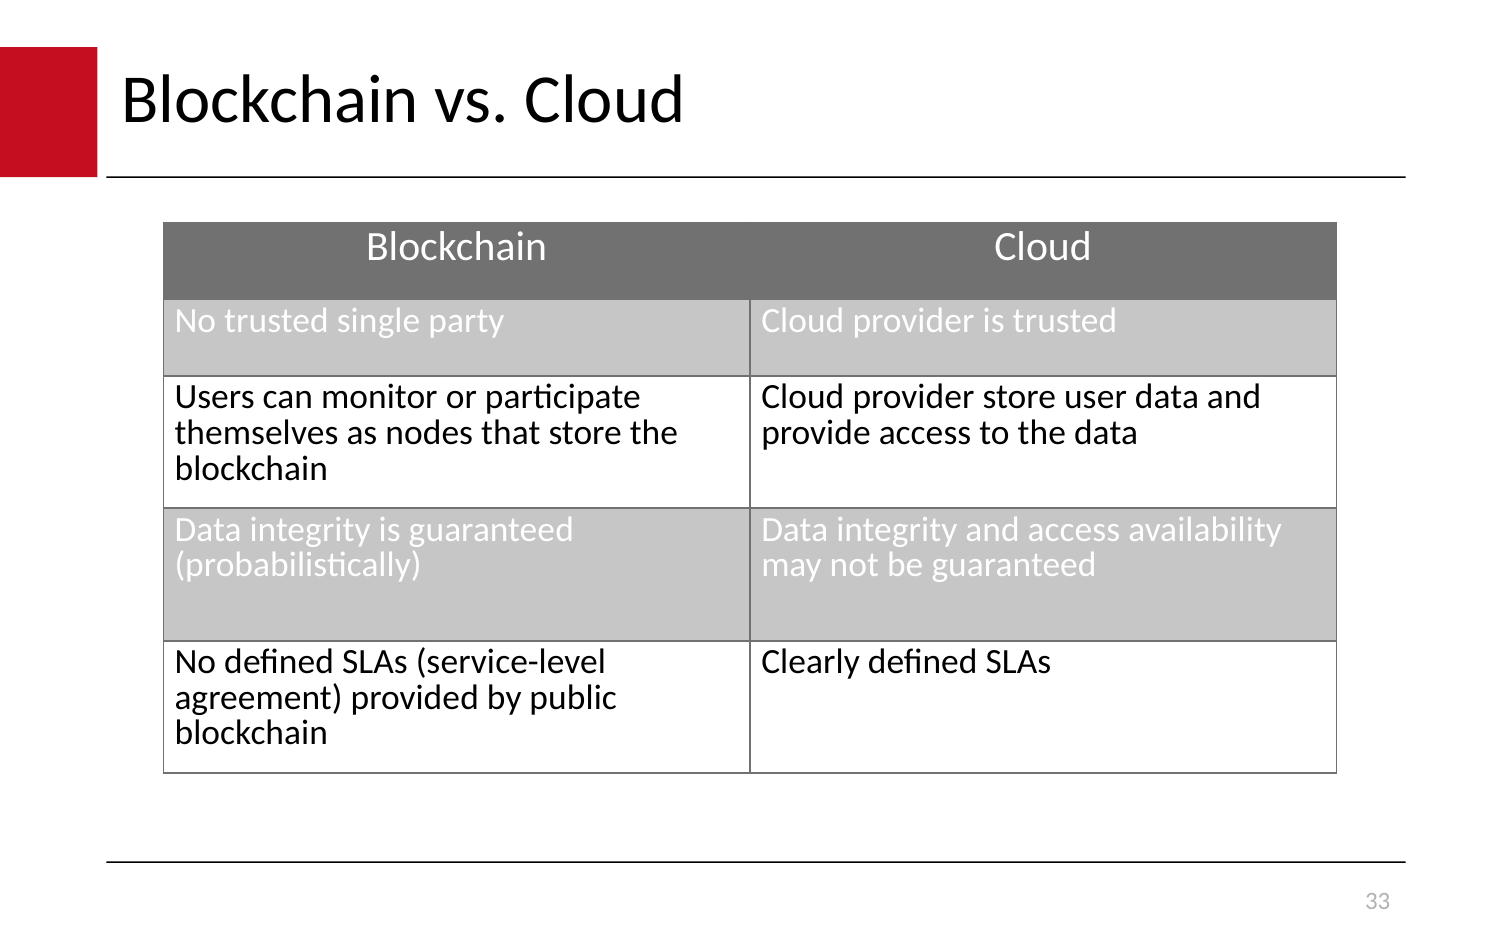

# Blockchain vs. Cloud
| Blockchain | Cloud |
| --- | --- |
| No trusted single party | Cloud provider is trusted |
| Users can monitor or participate themselves as nodes that store the blockchain | Cloud provider store user data and provide access to the data |
| Data integrity is guaranteed (probabilistically) | Data integrity and access availability may not be guaranteed |
| No defined SLAs (service-level agreement) provided by public blockchain | Clearly defined SLAs |
33